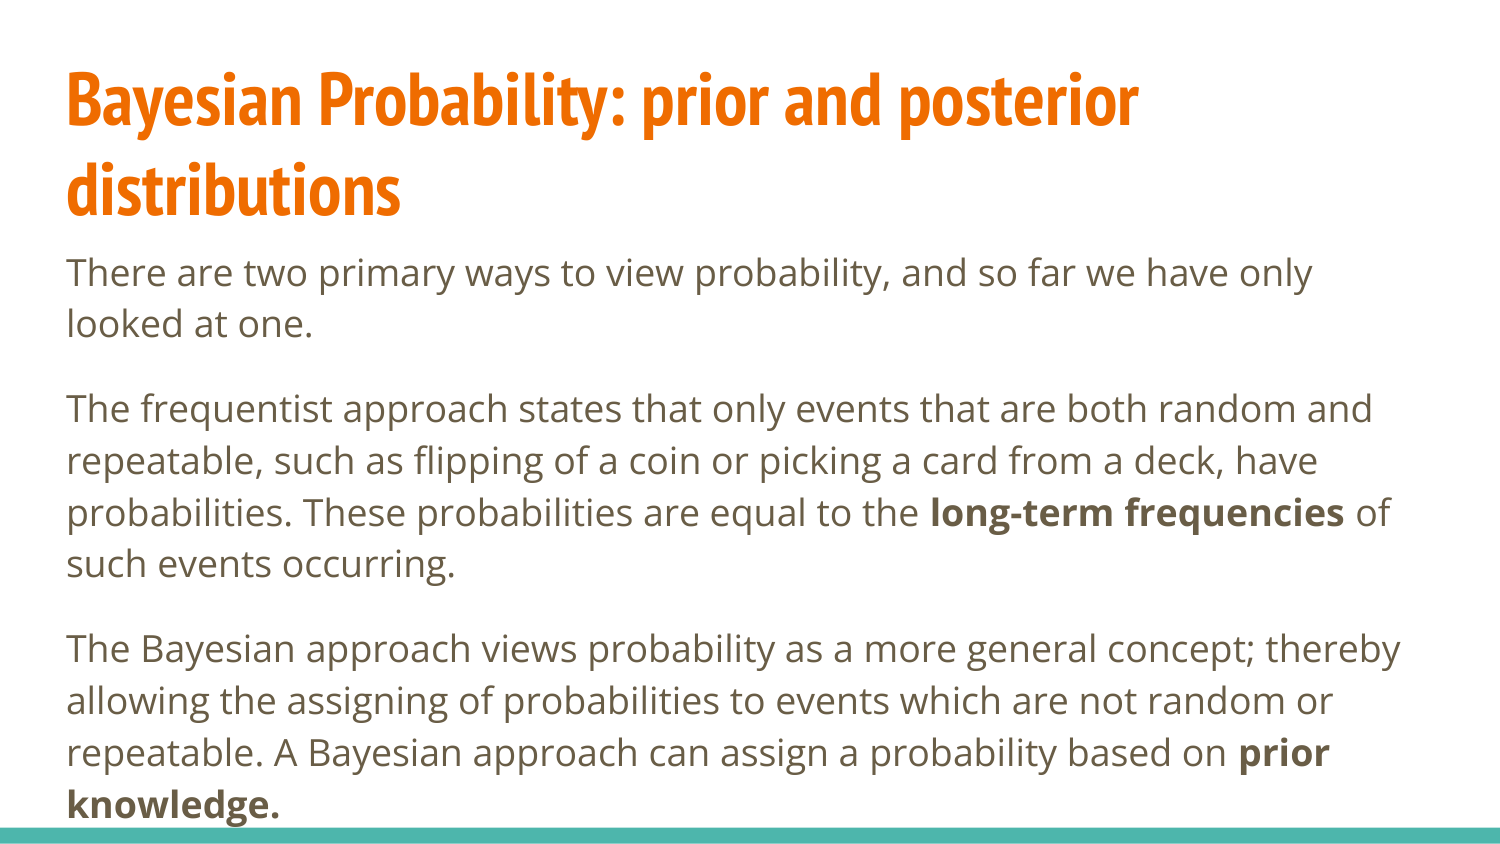

# Bayesian Probability: prior and posterior distributions
There are two primary ways to view probability, and so far we have only looked at one.
The frequentist approach states that only events that are both random and repeatable, such as flipping of a coin or picking a card from a deck, have probabilities. These probabilities are equal to the long-term frequencies of such events occurring.
The Bayesian approach views probability as a more general concept; thereby allowing the assigning of probabilities to events which are not random or repeatable. A Bayesian approach can assign a probability based on prior knowledge.